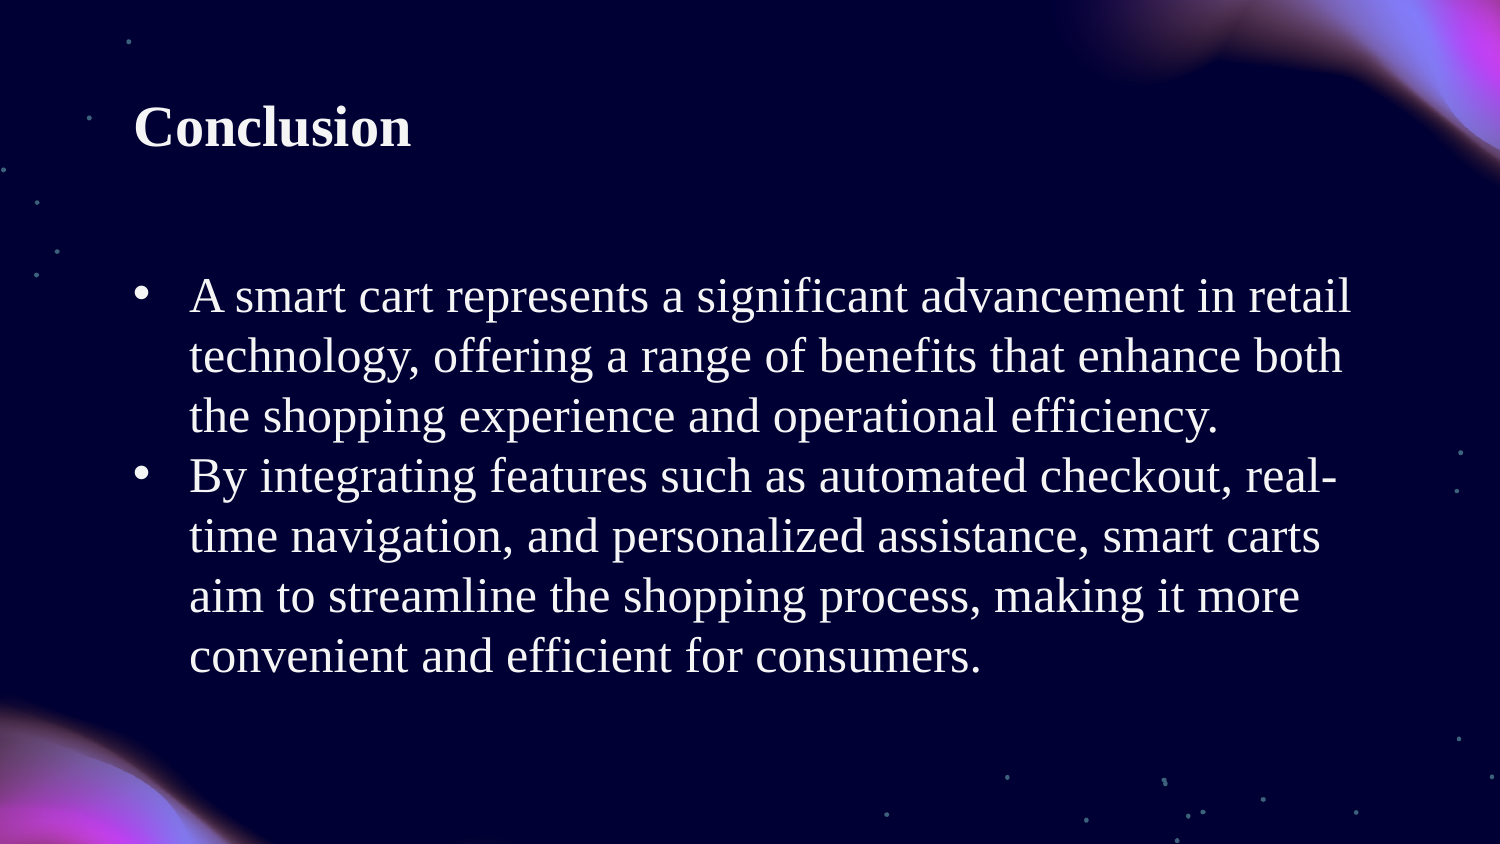

# Conclusion
A smart cart represents a significant advancement in retail technology, offering a range of benefits that enhance both the shopping experience and operational efficiency.
By integrating features such as automated checkout, real-time navigation, and personalized assistance, smart carts aim to streamline the shopping process, making it more convenient and efficient for consumers.